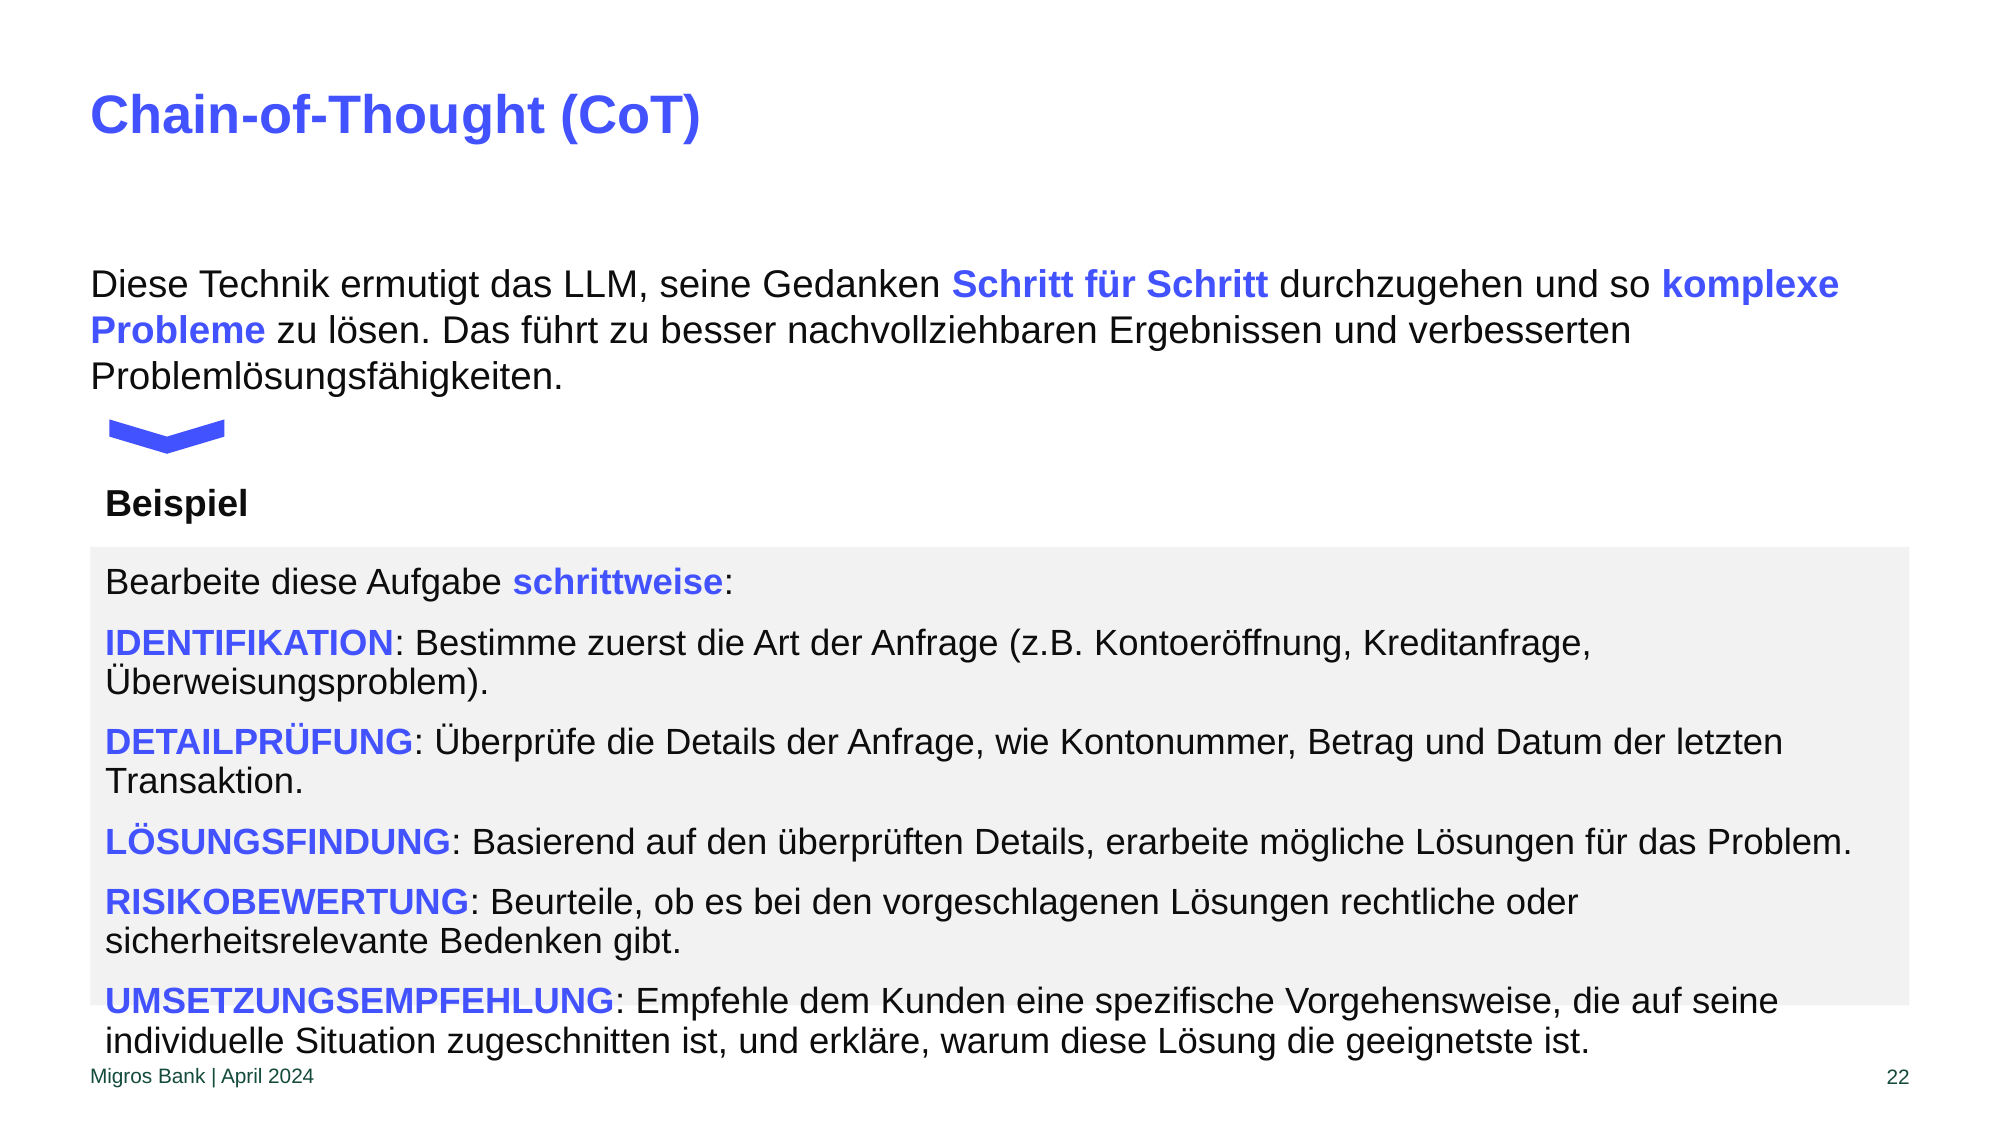

# Chain-of-Thought (CoT)
Diese Technik ermutigt das LLM, seine Gedanken Schritt für Schritt durchzugehen und so komplexe Probleme zu lösen. Das führt zu besser nachvollziehbaren Ergebnissen und verbesserten Problemlösungsfähigkeiten.

Beispiel

Bearbeite diese Aufgabe schrittweise:
IDENTIFIKATION: Bestimme zuerst die Art der Anfrage (z.B. Kontoeröffnung, Kreditanfrage, Überweisungsproblem).
DETAILPRÜFUNG: Überprüfe die Details der Anfrage, wie Kontonummer, Betrag und Datum der letzten Transaktion.
LÖSUNGSFINDUNG: Basierend auf den überprüften Details, erarbeite mögliche Lösungen für das Problem.
RISIKOBEWERTUNG: Beurteile, ob es bei den vorgeschlagenen Lösungen rechtliche oder sicherheitsrelevante Bedenken gibt.
UMSETZUNGSEMPFEHLUNG: Empfehle dem Kunden eine spezifische Vorgehensweise, die auf seine individuelle Situation zugeschnitten ist, und erkläre, warum diese Lösung die geeignetste ist.
Migros Bank | April 2024
22